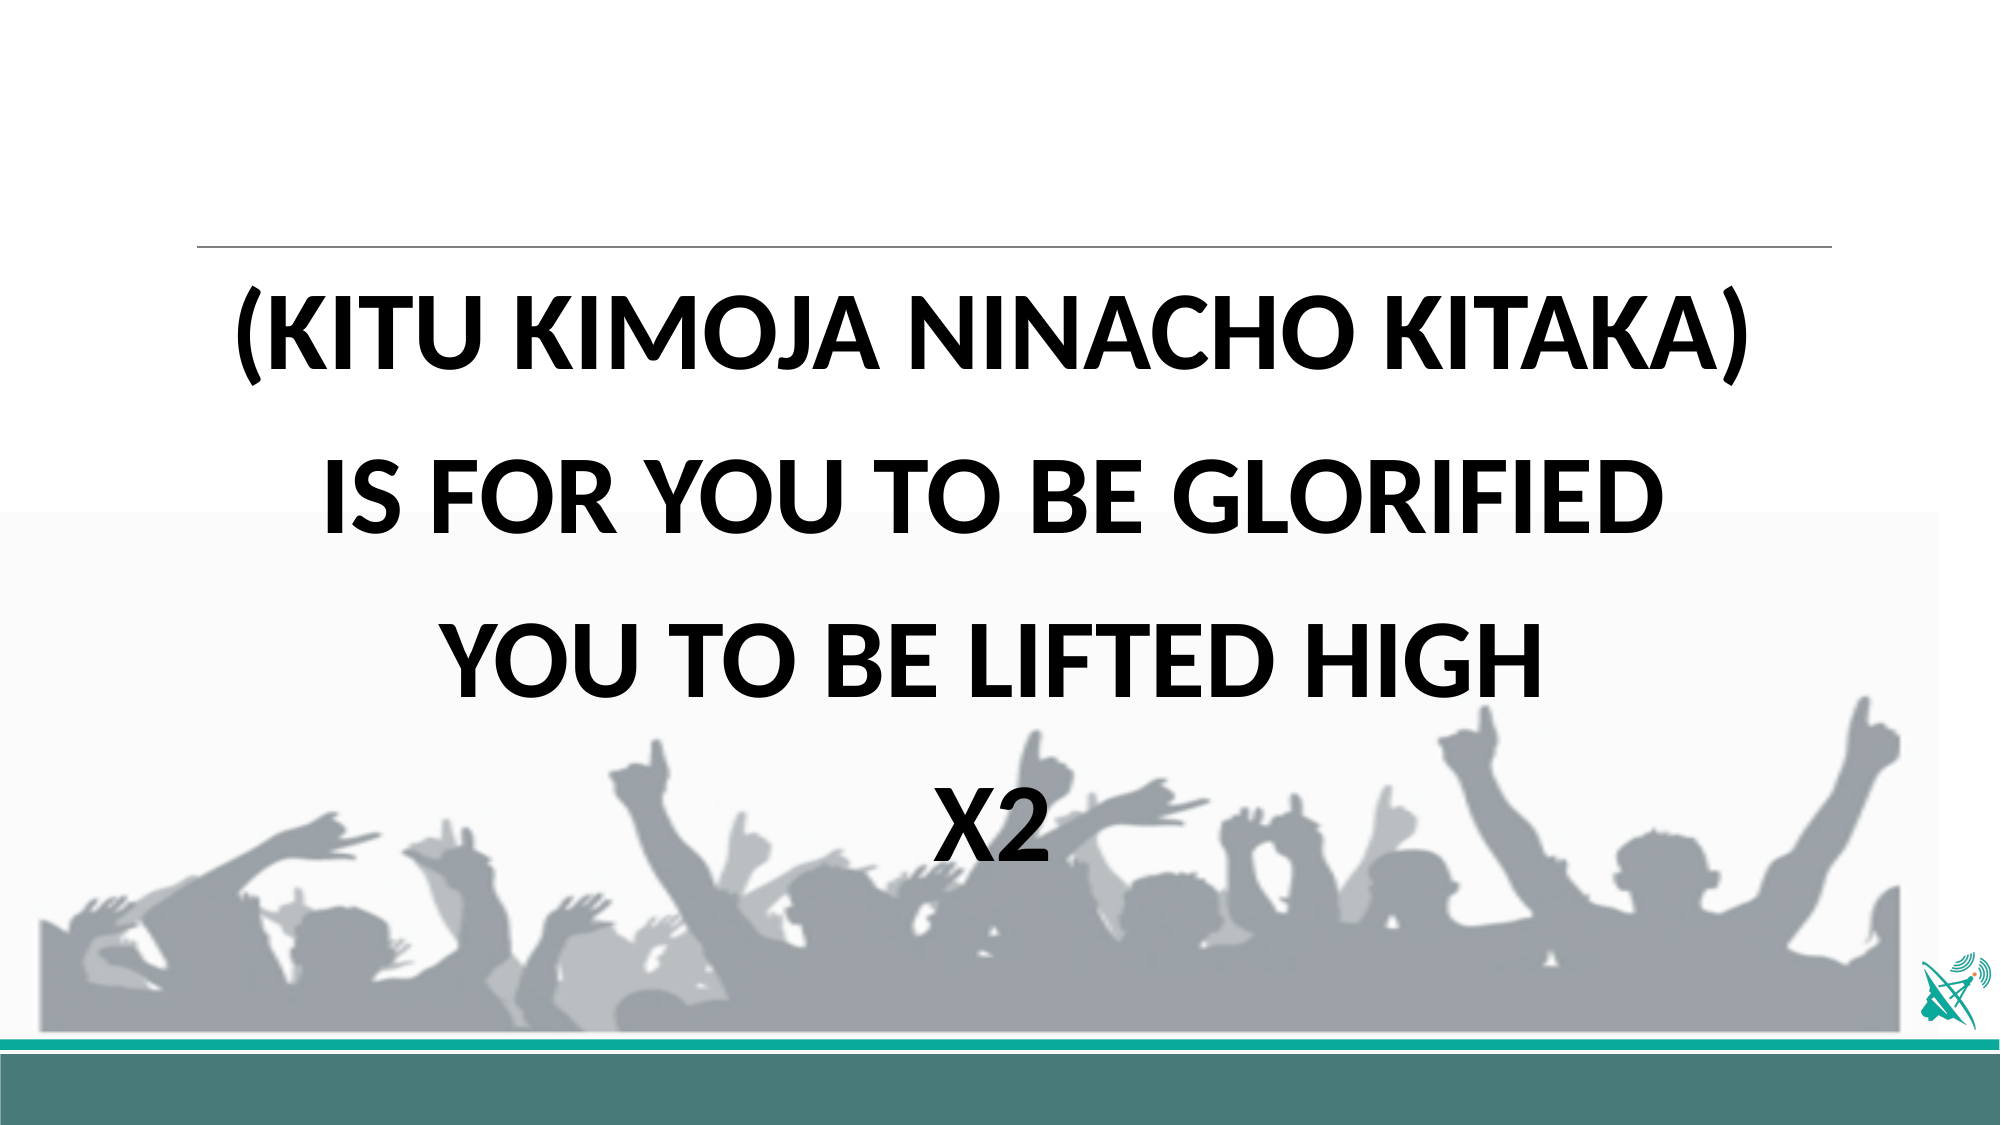

(KITU KIMOJA NINACHO KITAKA)
IS FOR YOU TO BE GLORIFIED
YOU TO BE LIFTED HIGH
X2